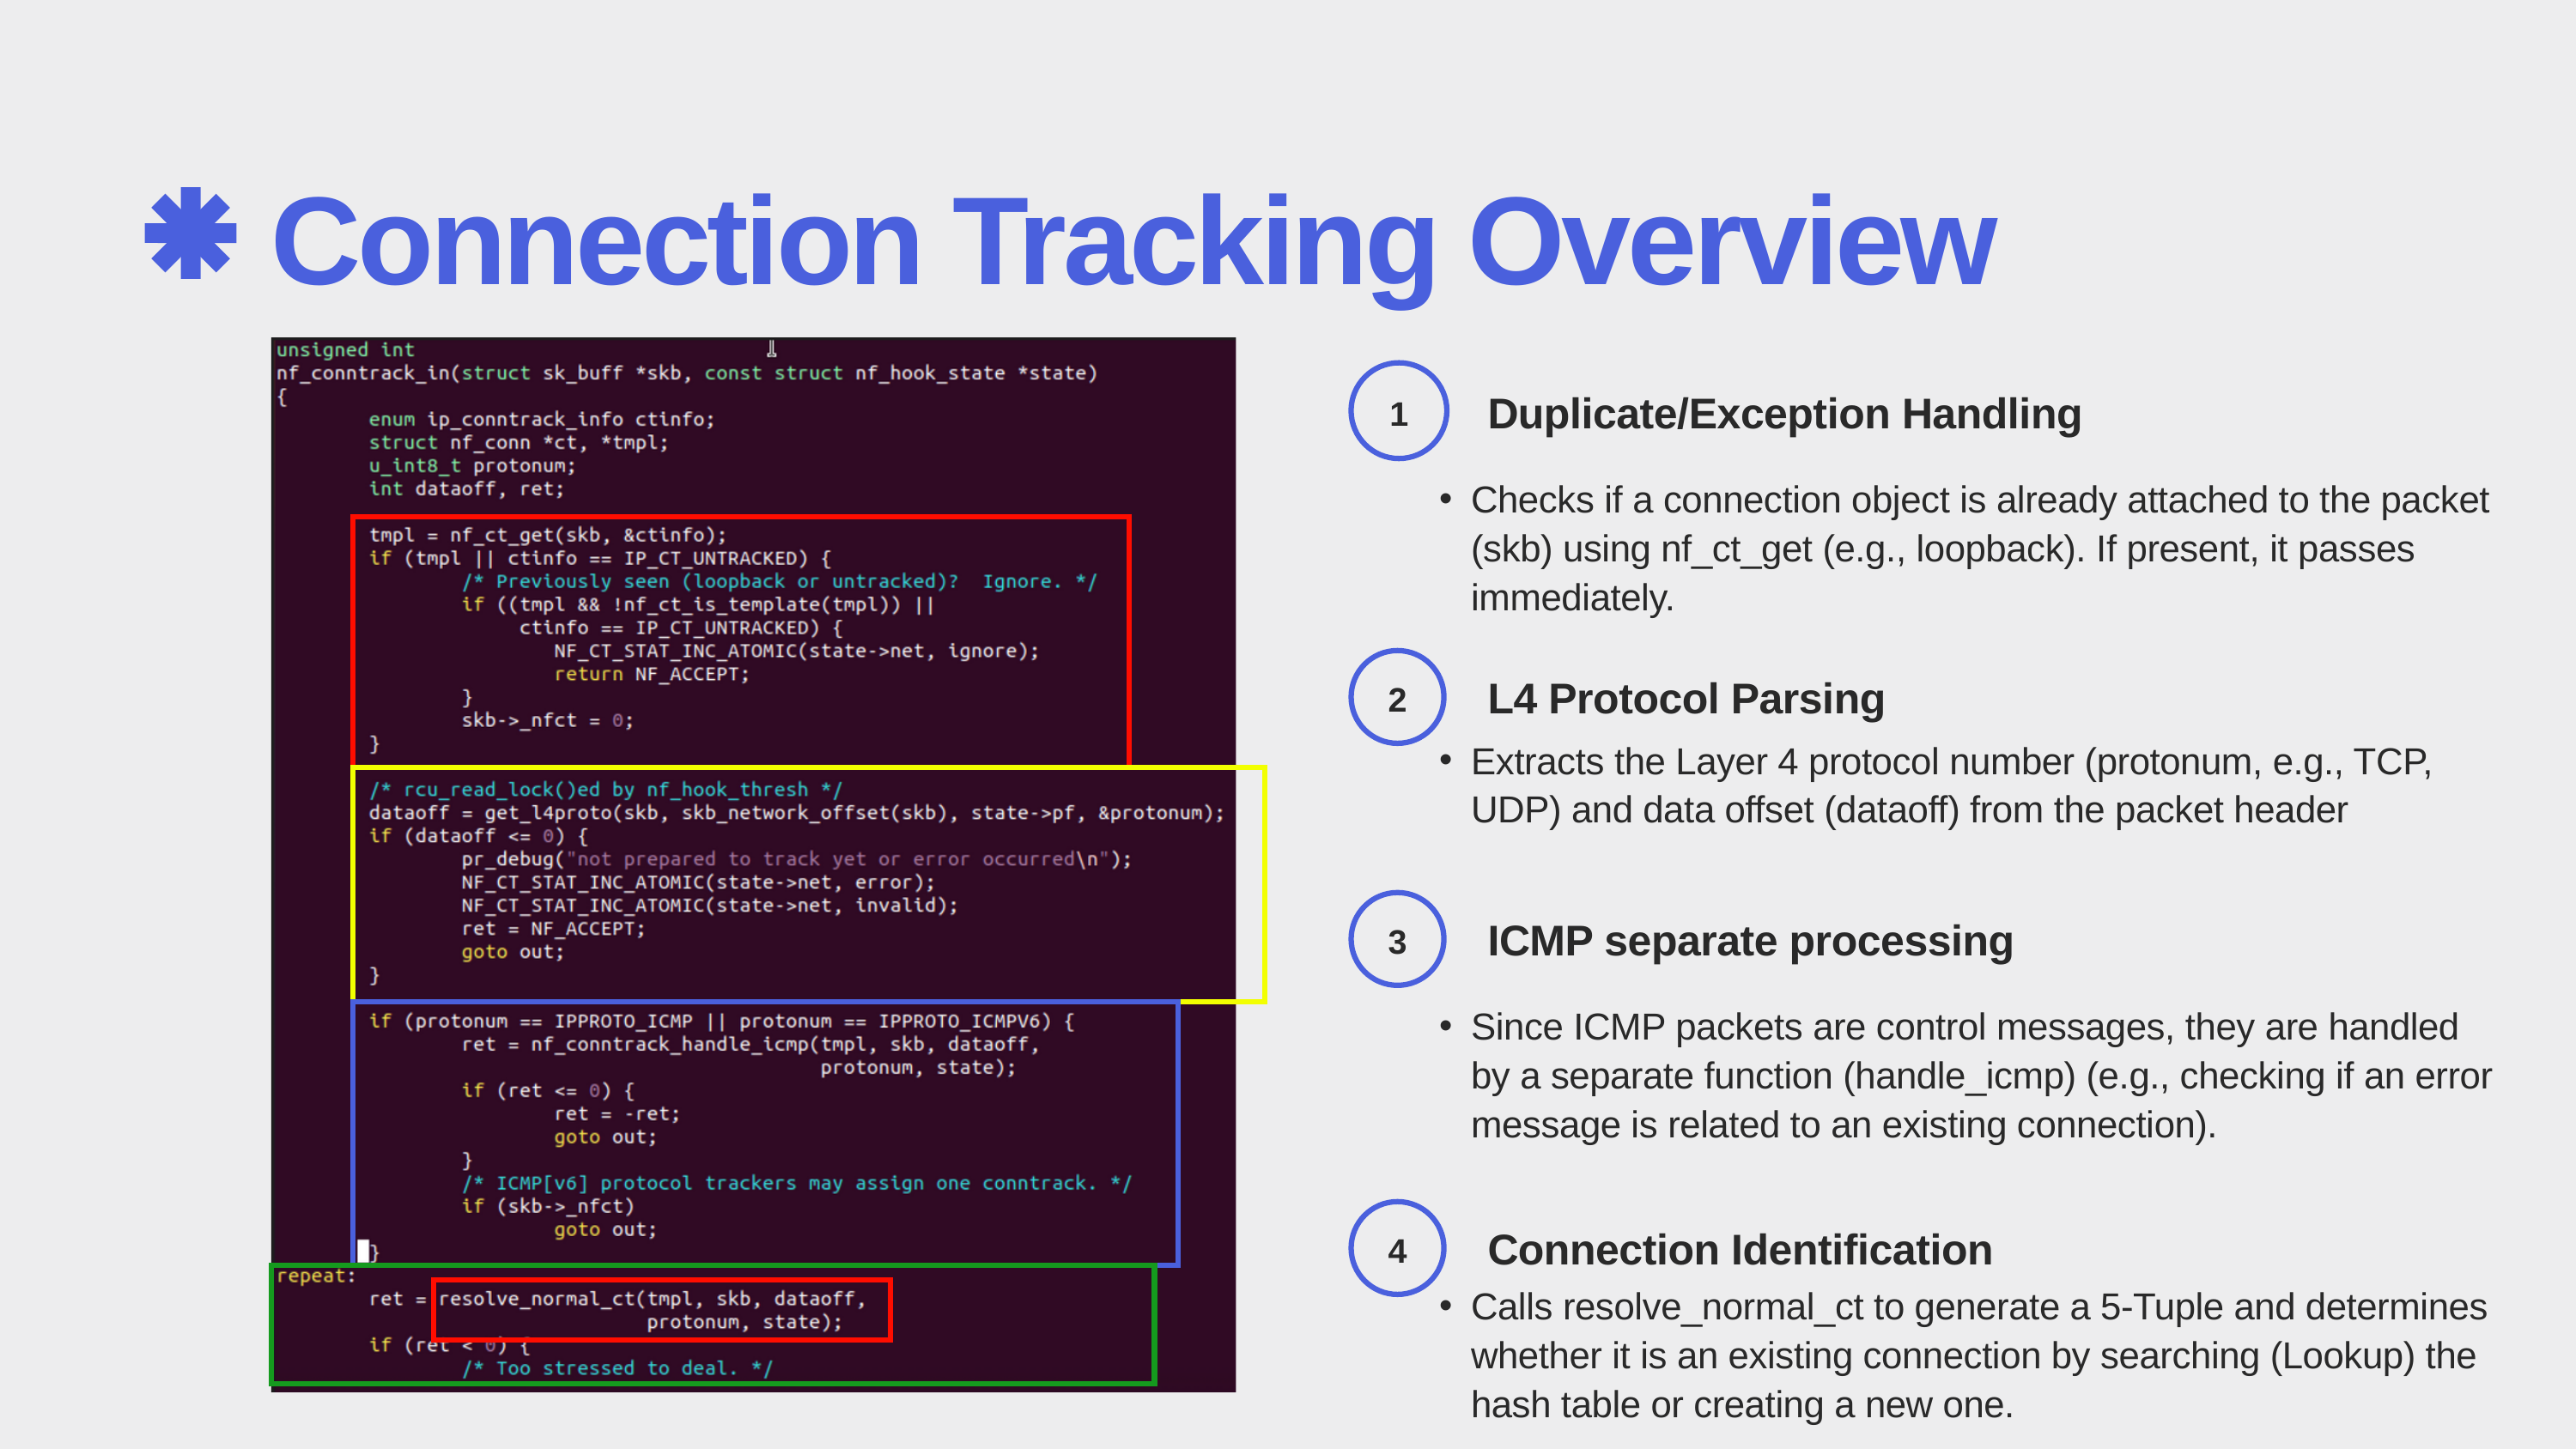

Connection Tracking Overview

1
Duplicate/Exception Handling
Checks if a connection object is already attached to the packet (skb) using nf_ct_get (e.g., loopback). If present, it passes immediately.

2
L4 Protocol Parsing
Extracts the Layer 4 protocol number (protonum, e.g., TCP, UDP) and data offset (dataoff) from the packet header

3
ICMP separate processing
Since ICMP packets are control messages, they are handled by a separate function (handle_icmp) (e.g., checking if an error message is related to an existing connection).

4
Connection Identification

Calls resolve_normal_ct to generate a 5-Tuple and determines whether it is an existing connection by searching (Lookup) the hash table or creating a new one.